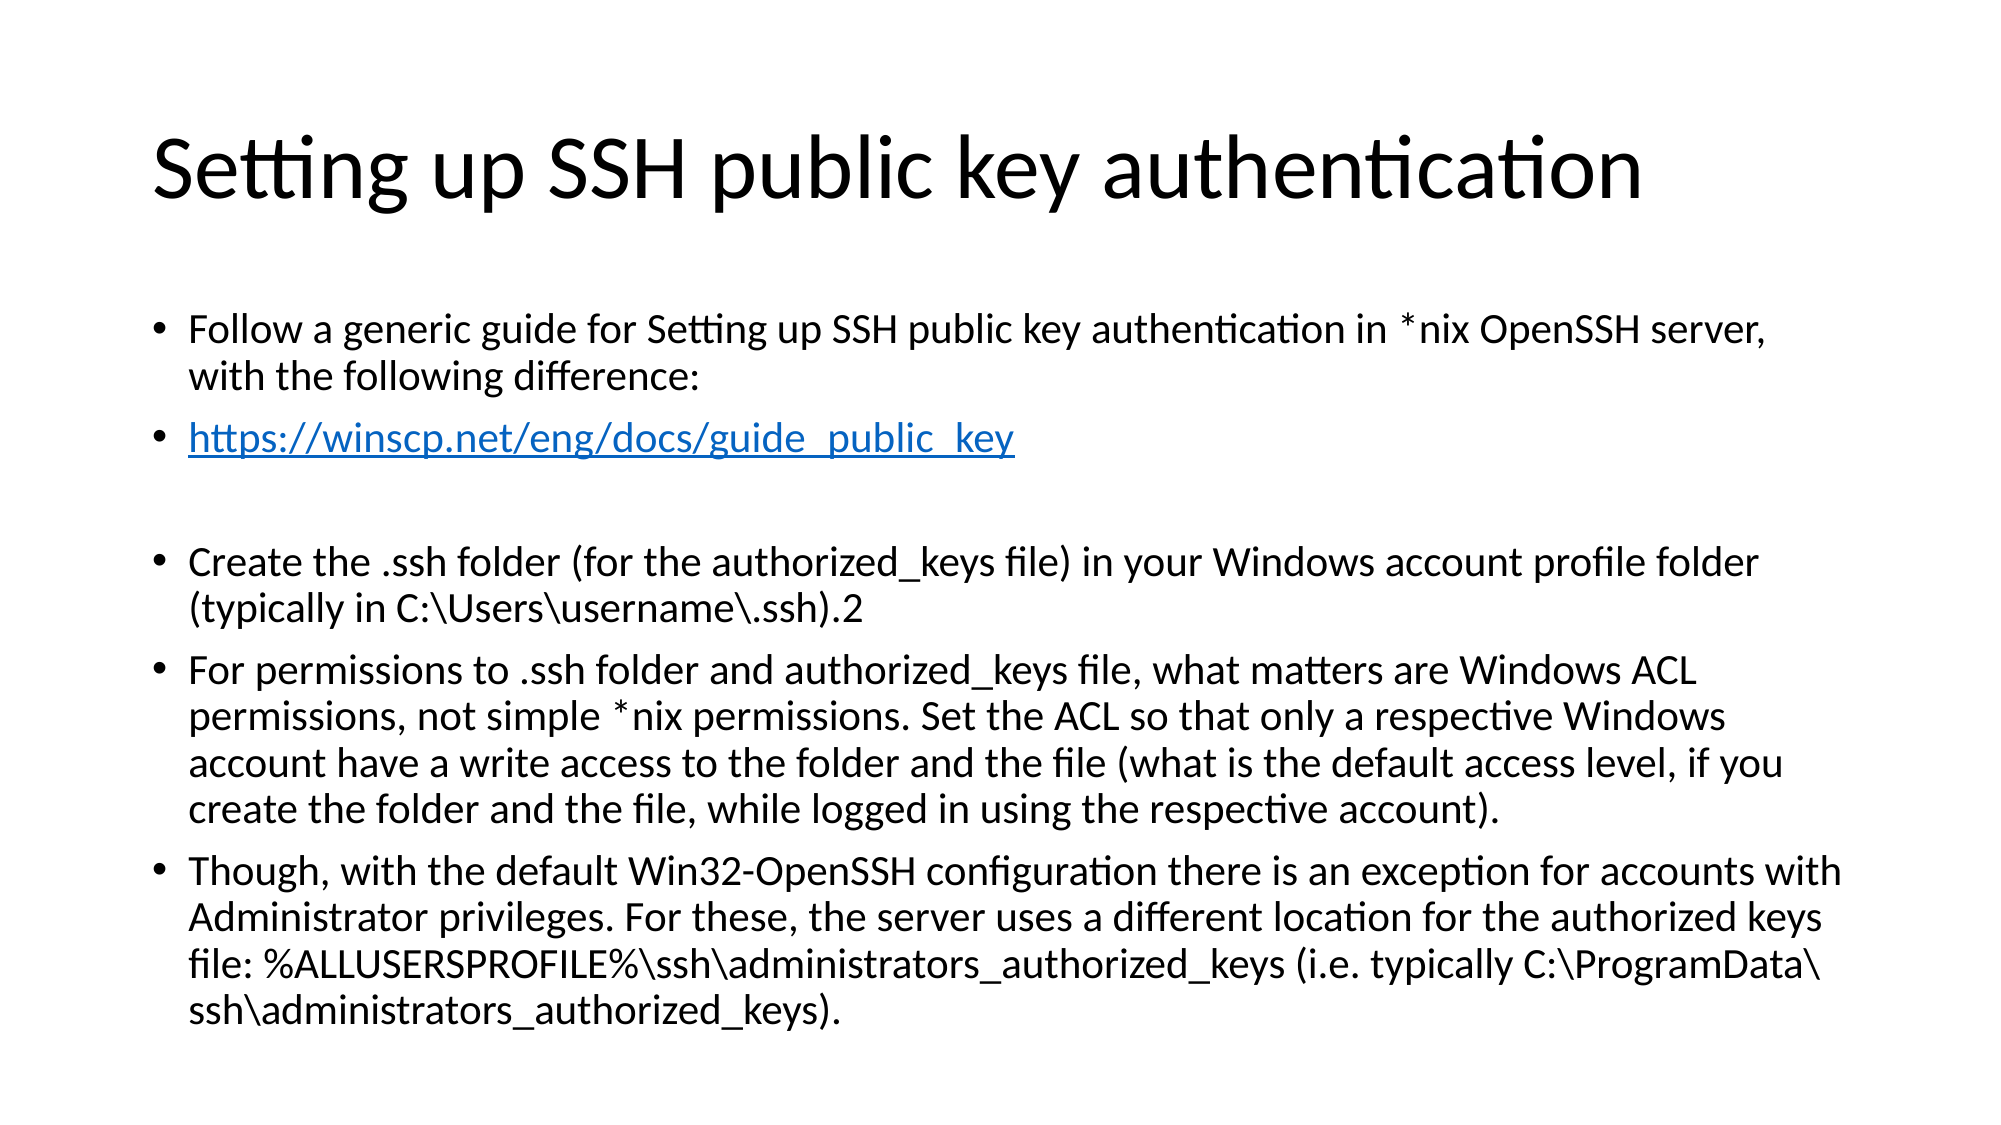

# Setting up SSH public key authentication
Follow a generic guide for Setting up SSH public key authentication in *nix OpenSSH server, with the following difference:
https://winscp.net/eng/docs/guide_public_key

Create the .ssh folder (for the authorized_keys file) in your Windows account profile folder (typically in C:\Users\username\.ssh).2
For permissions to .ssh folder and authorized_keys file, what matters are Windows ACL permissions, not simple *nix permissions. Set the ACL so that only a respective Windows account have a write access to the folder and the file (what is the default access level, if you create the folder and the file, while logged in using the respective account).
Though, with the default Win32-OpenSSH configuration there is an exception for accounts with Administrator privileges. For these, the server uses a different location for the authorized keys file: %ALLUSERSPROFILE%\ssh\administrators_authorized_keys (i.e. typically C:\ProgramData\ssh\administrators_authorized_keys).